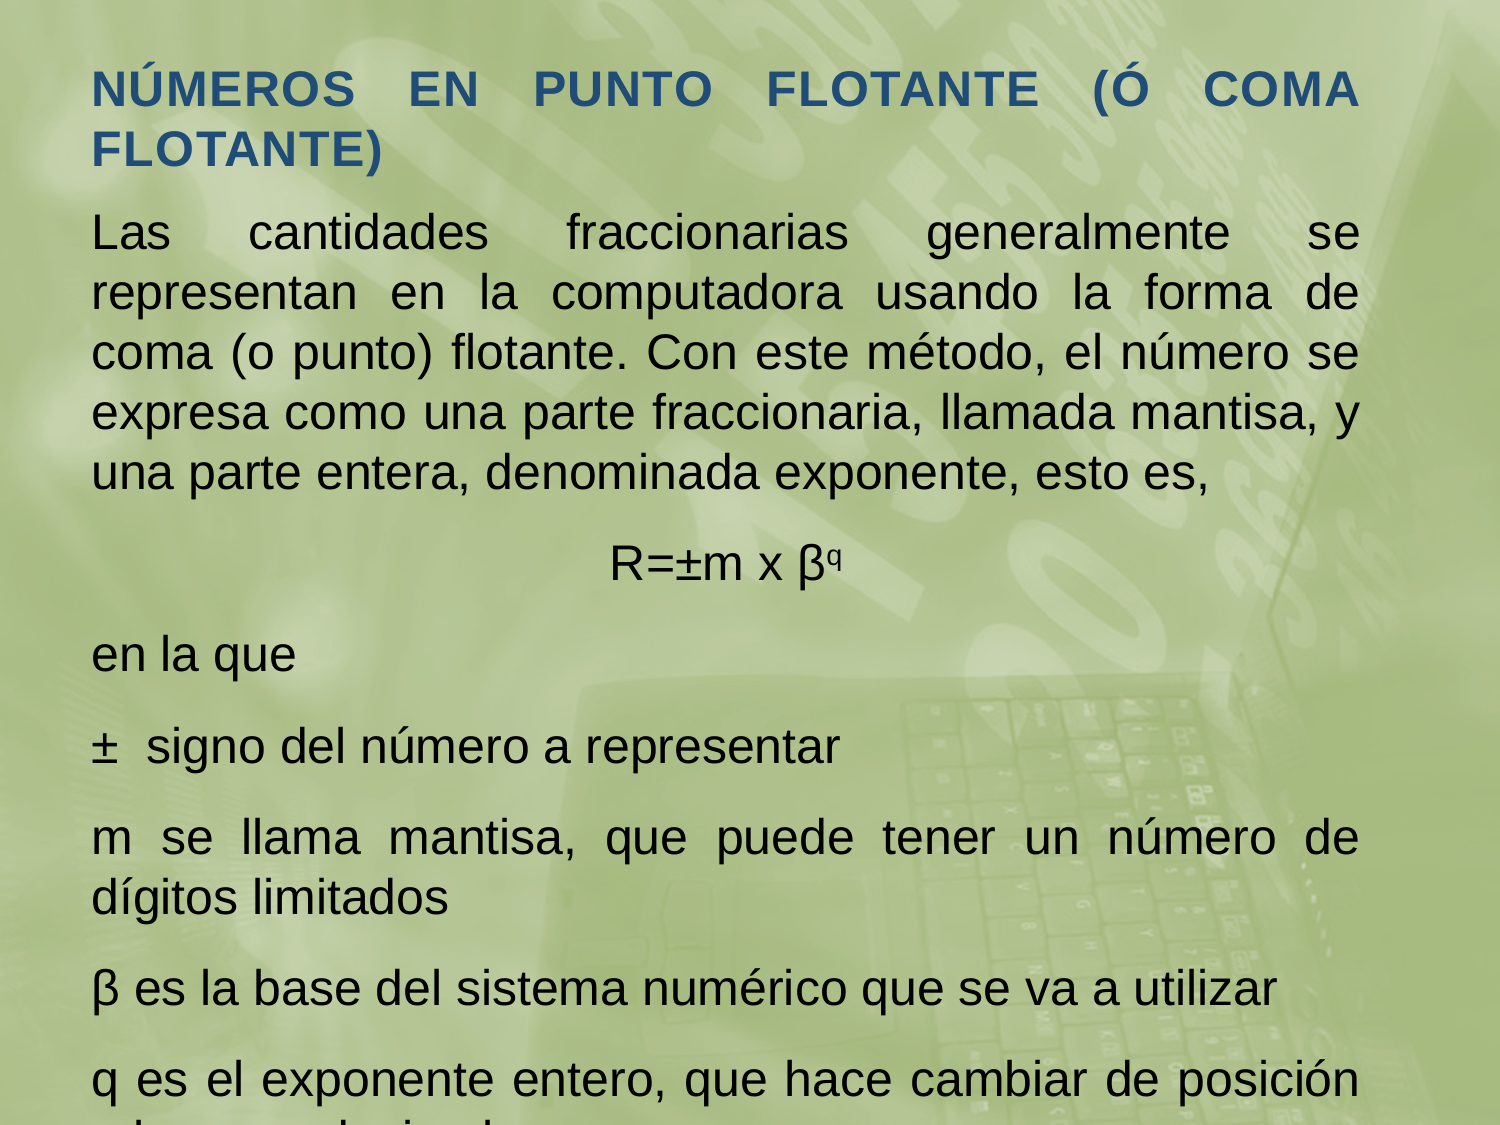

NÚMEROS EN PUNTO FLOTANTE (Ó COMA FLOTANTE)
Las cantidades fraccionarias generalmente se representan en la computadora usando la forma de coma (o punto) flotante. Con este método, el número se expresa como una parte fraccionaria, llamada mantisa, y una parte entera, denominada exponente, esto es,
R=±m x βq
en la que
±  signo del número a representar
m se llama mantisa, que puede tener un número de dígitos limitados
β es la base del sistema numérico que se va a utilizar
q es el exponente entero, que hace cambiar de posición a la coma decimal